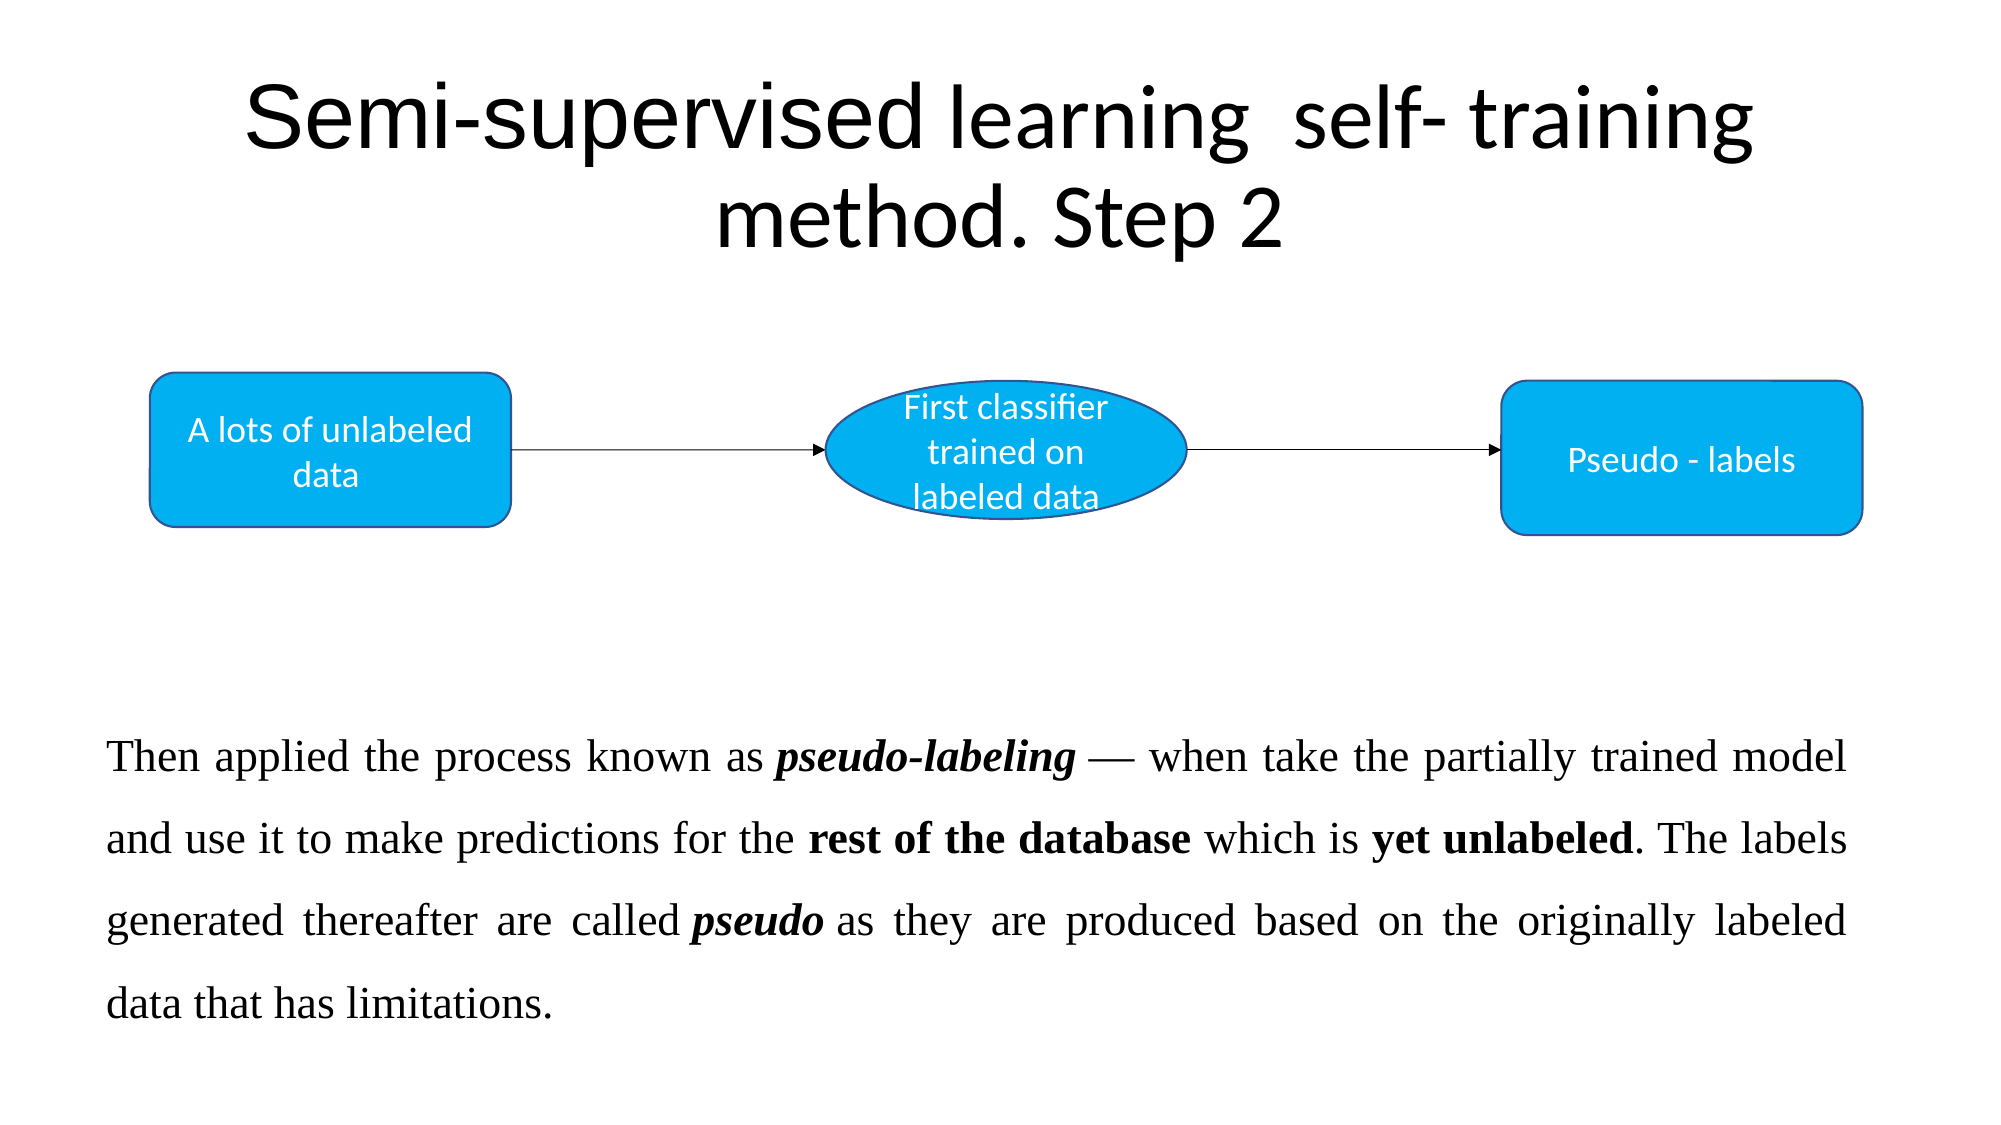

# Semi-supervised learning  self- training method. Step 2
A lots of unlabeled data
First classifier trained on labeled data
Pseudo - labels
Then applied the process known as pseudo-labeling — when take the partially trained model and use it to make predictions for the rest of the database which is yet unlabeled. The labels generated thereafter are called pseudo as they are produced based on the originally labeled data that has limitations.